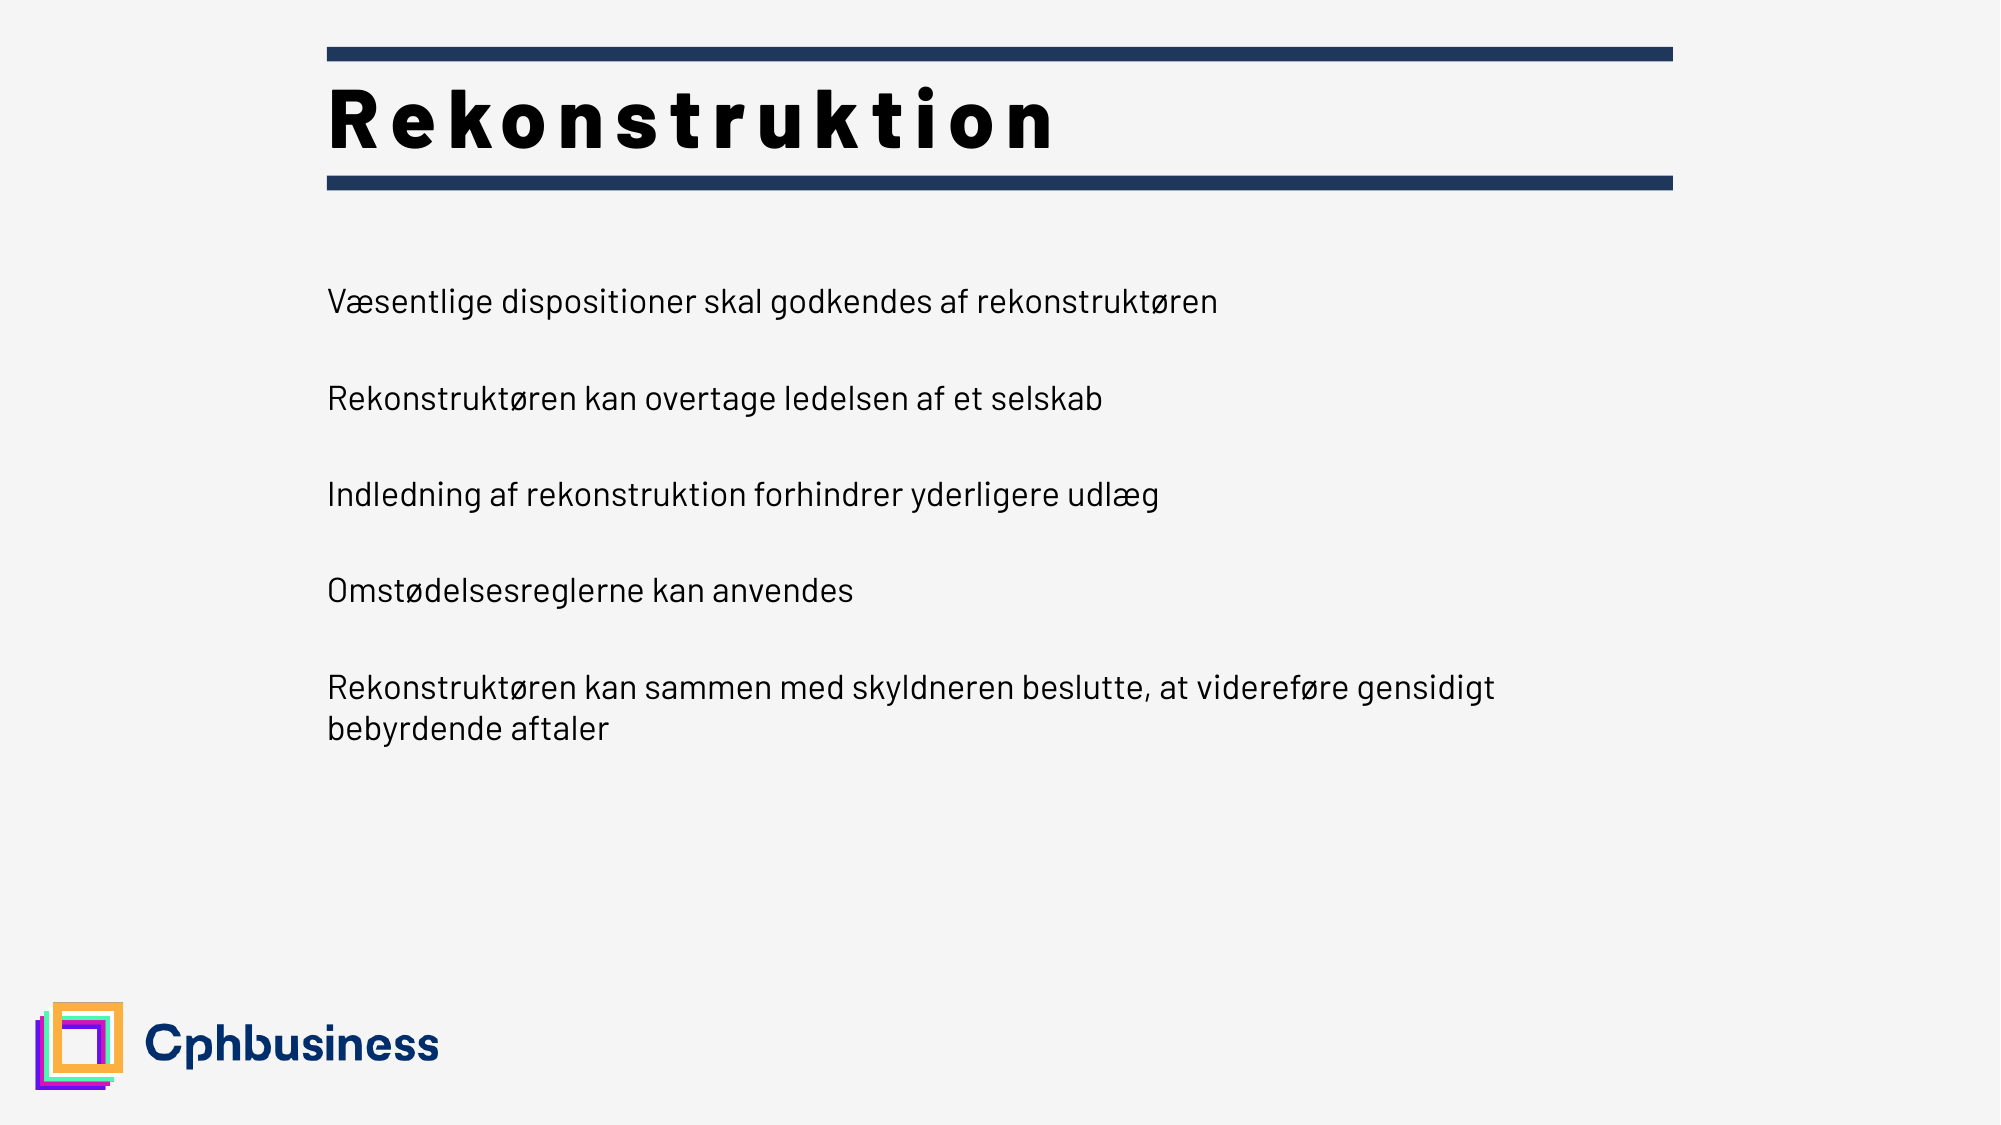

13

# Rekonstruktion

Væsentlige dispositioner skal godkendes af rekonstruktøren

Rekonstruktøren kan overtage ledelsen af et selskab

Indledning af rekonstruktion forhindrer yderligere udlæg

Omstødelsesreglerne kan anvendes

Rekonstruktøren kan sammen med skyldneren beslutte, at videreføre gensidigt bebyrdende aftaler